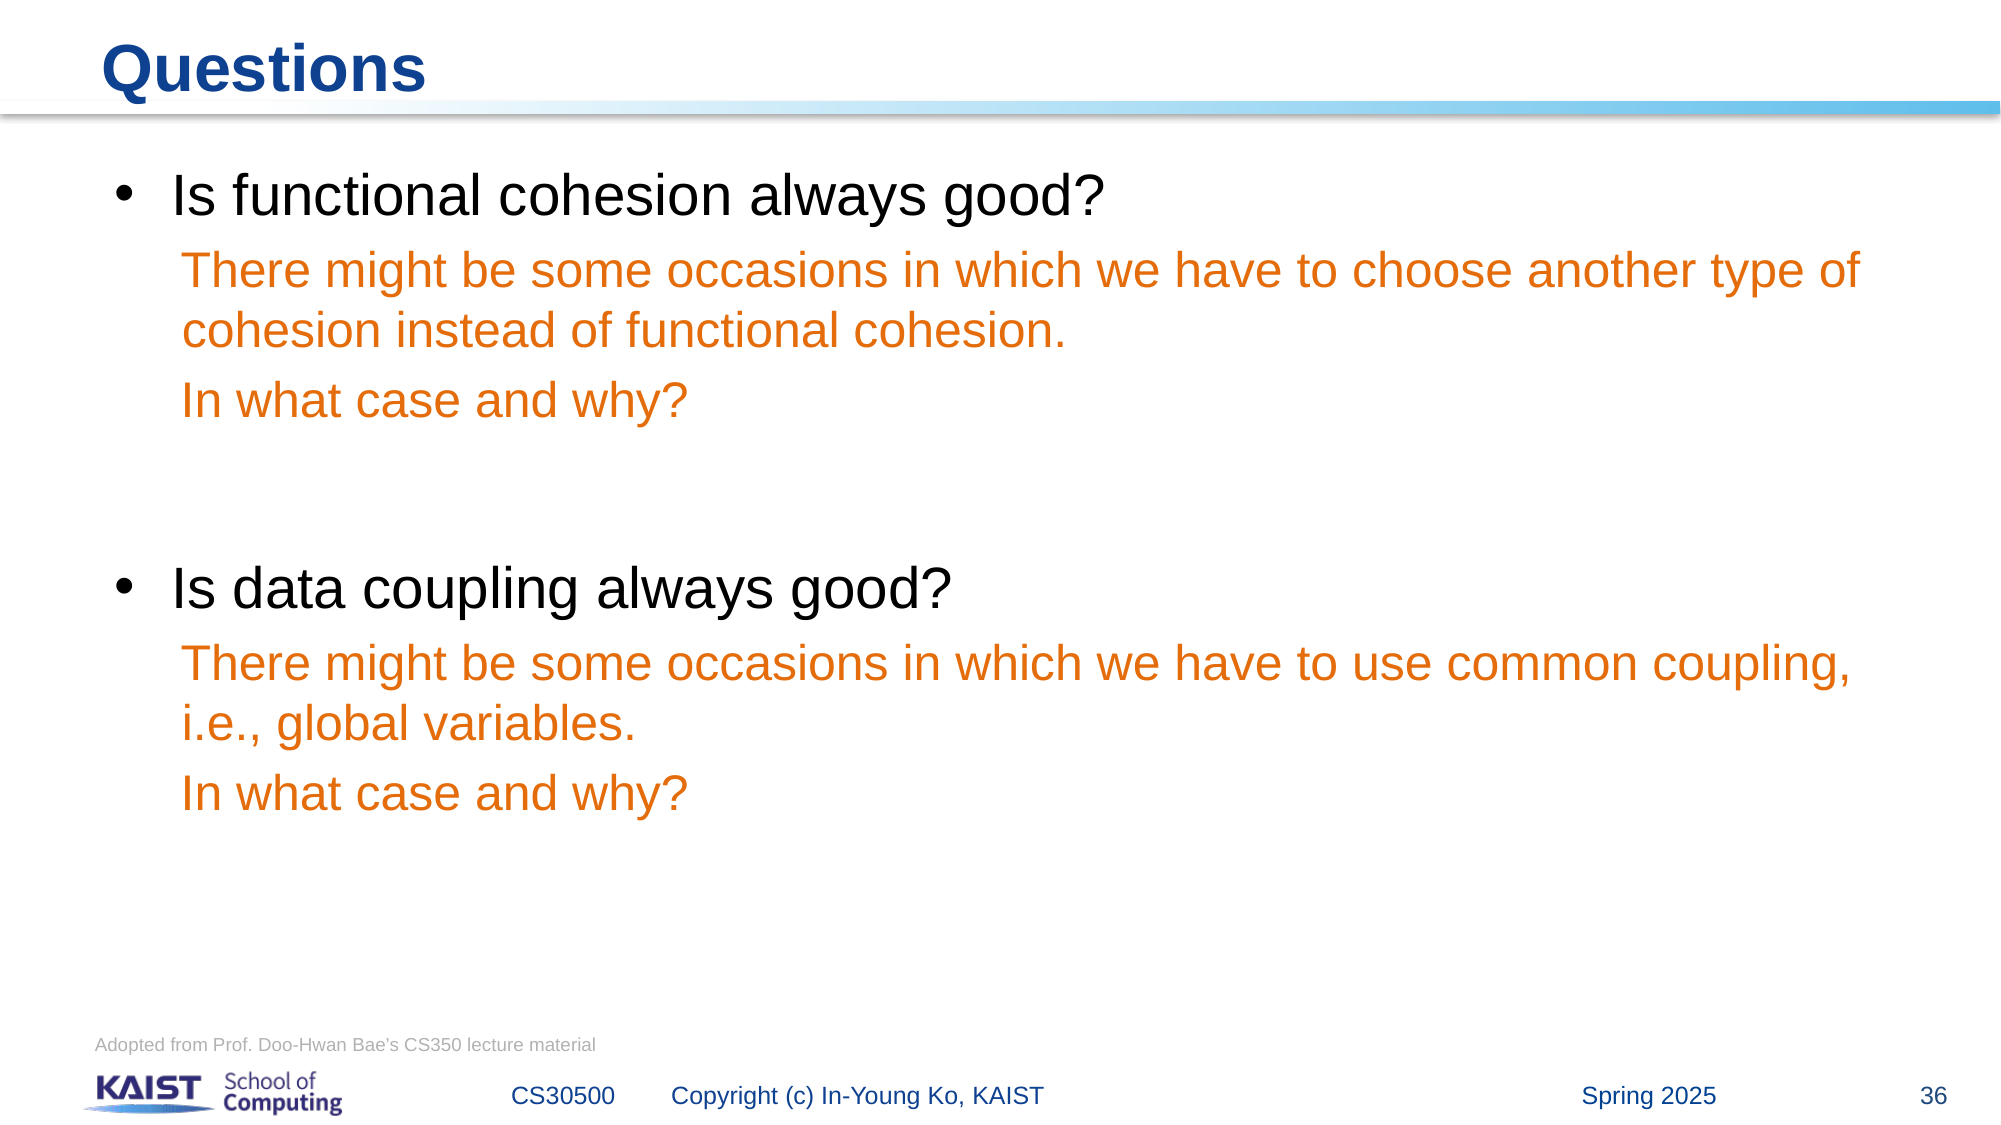

# Questions
Is functional cohesion always good?
There might be some occasions in which we have to choose another type of cohesion instead of functional cohesion.
In what case and why?

Is data coupling always good?
There might be some occasions in which we have to use common coupling, i.e., global variables.
In what case and why?

Adopted from Prof. Doo-Hwan Bae’s CS350 lecture material
Spring 2025
CS30500        Copyright (c) In-Young Ko, KAIST
36